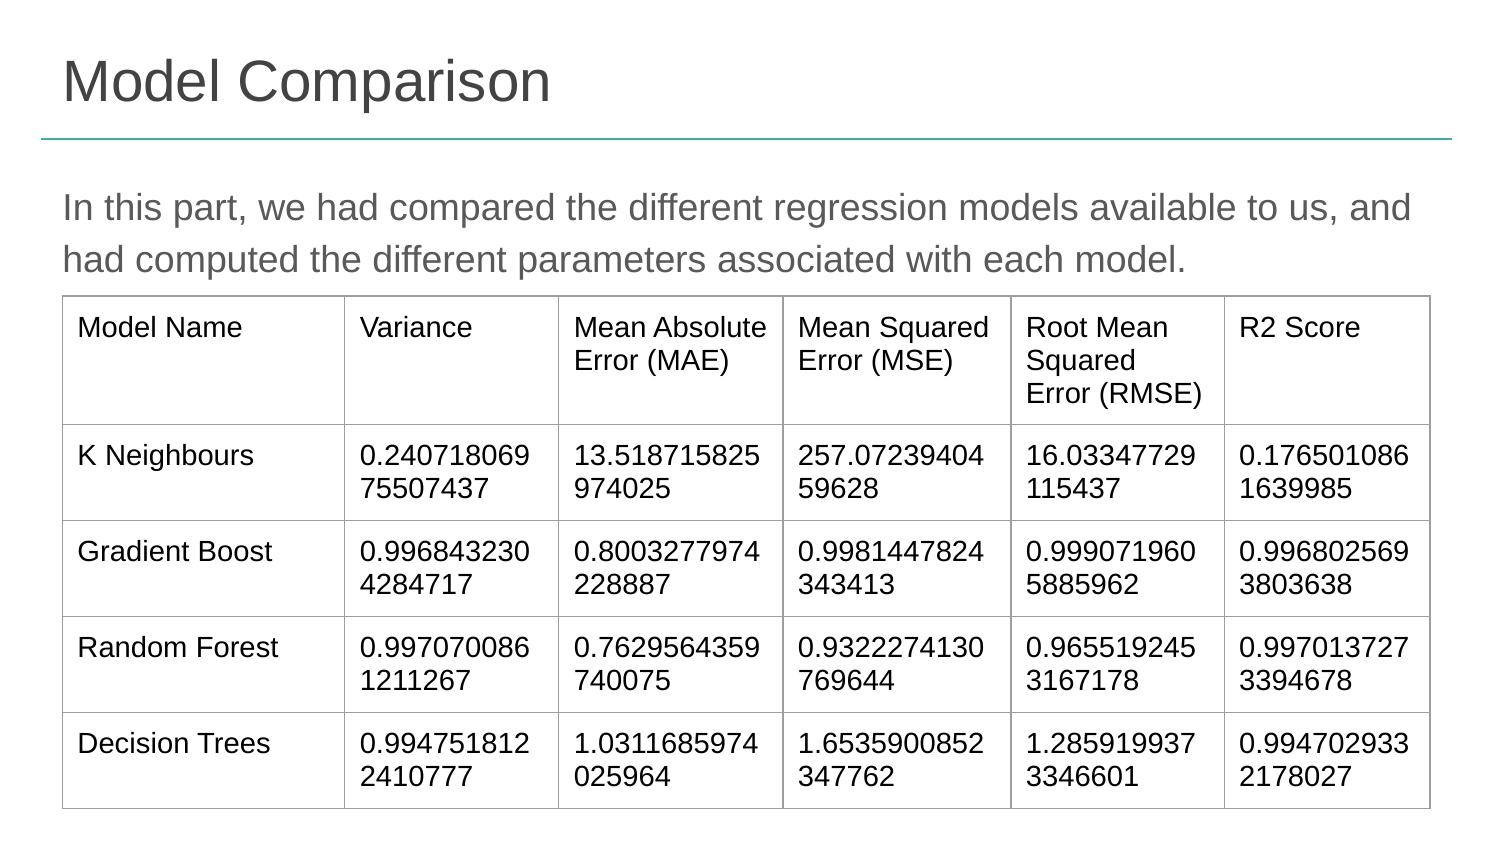

# Model Comparison
In this part, we had compared the different regression models available to us, and had computed the different parameters associated with each model.

| Model Name | Variance | Mean Absolute Error (MAE) | Mean Squared Error (MSE) | Root Mean Squared Error (RMSE) | R2 Score |
| --- | --- | --- | --- | --- | --- |
| K Neighbours | 0.24071806975507437 | 13.518715825974025 | 257.0723940459628 | 16.03347729115437 | 0.1765010861639985 |
| Gradient Boost | 0.9968432304284717 | 0.8003277974228887 | 0.9981447824343413 | 0.9990719605885962 | 0.9968025693803638 |
| Random Forest | 0.9970700861211267 | 0.7629564359740075 | 0.9322274130769644 | 0.9655192453167178 | 0.9970137273394678 |
| Decision Trees | 0.9947518122410777 | 1.0311685974025964 | 1.6535900852347762 | 1.2859199373346601 | 0.9947029332178027 |